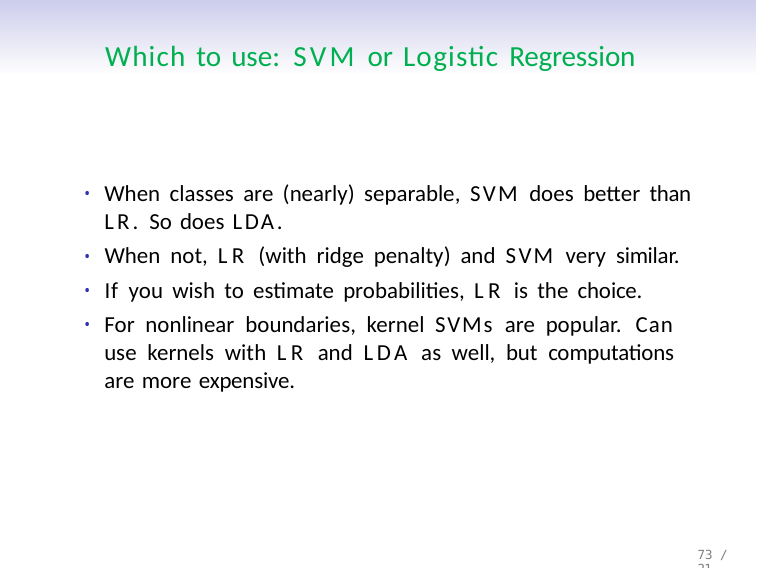

# Which to use: SVM or Logistic Regression
When classes are (nearly) separable, SVM does better than LR. So does LDA.
When not, LR (with ridge penalty) and SVM very similar.
If you wish to estimate probabilities, LR is the choice.
For nonlinear boundaries, kernel SVMs are popular. Can use kernels with LR and LDA as well, but computations are more expensive.
73 / 21